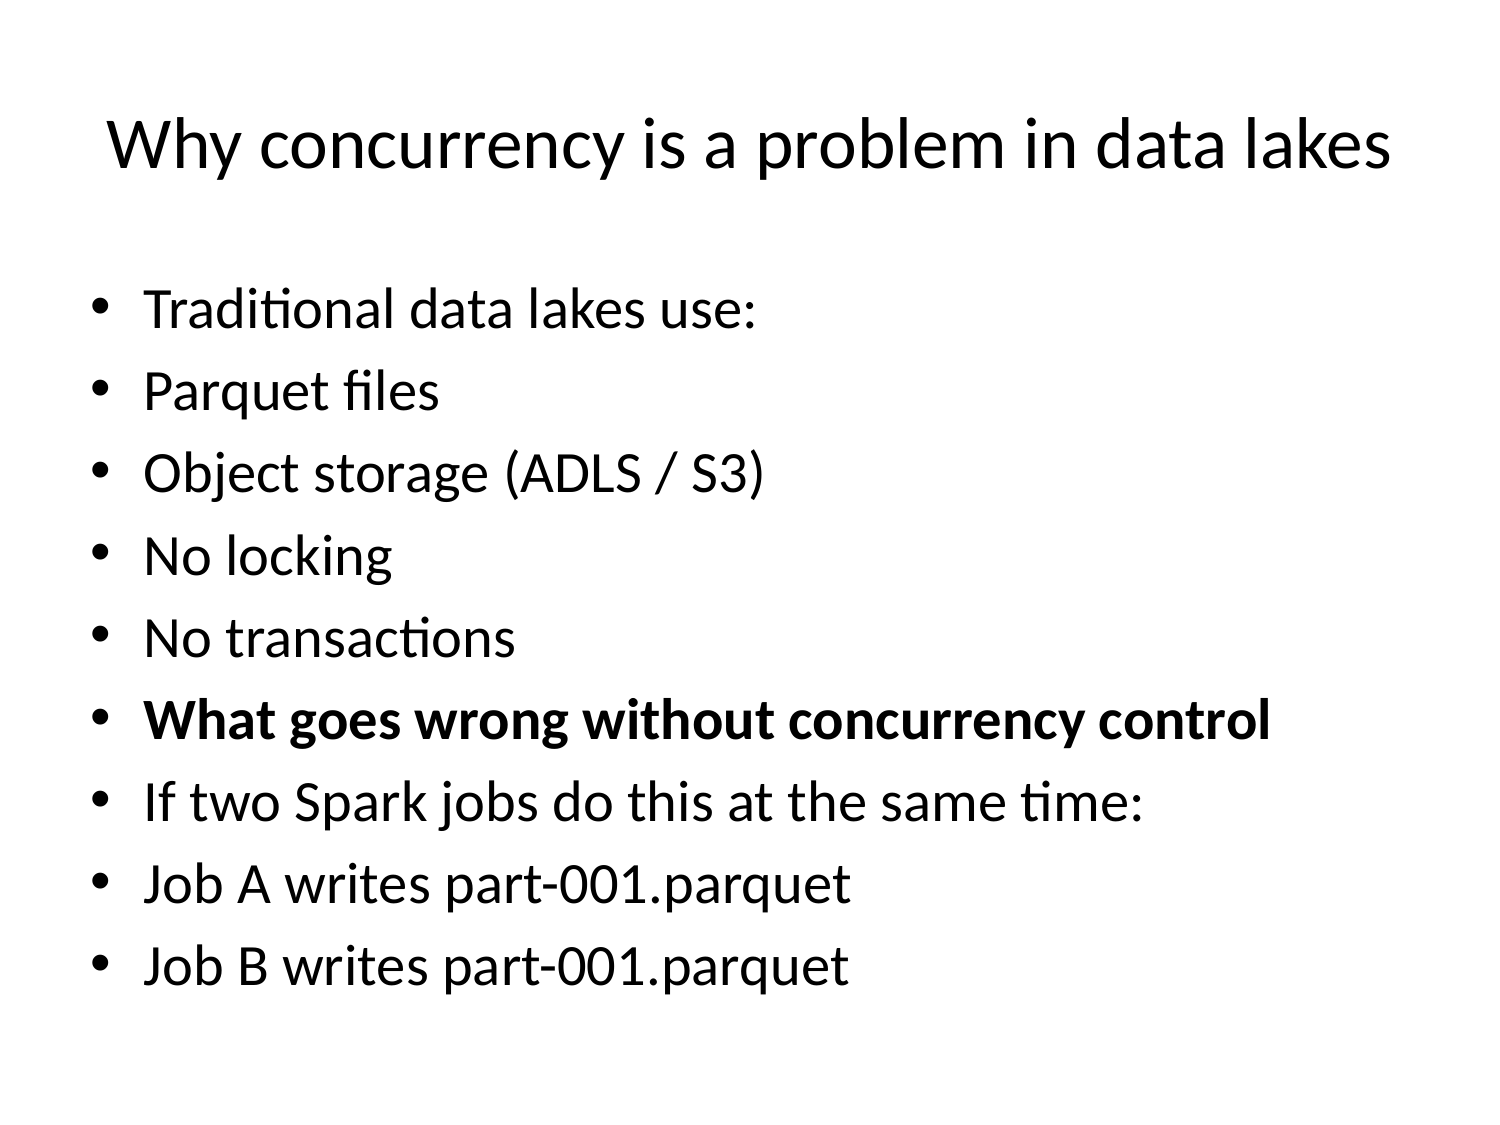

# Why concurrency is a problem in data lakes
Traditional data lakes use:
Parquet files
Object storage (ADLS / S3)
No locking
No transactions
What goes wrong without concurrency control
If two Spark jobs do this at the same time:
Job A writes part-001.parquet
Job B writes part-001.parquet